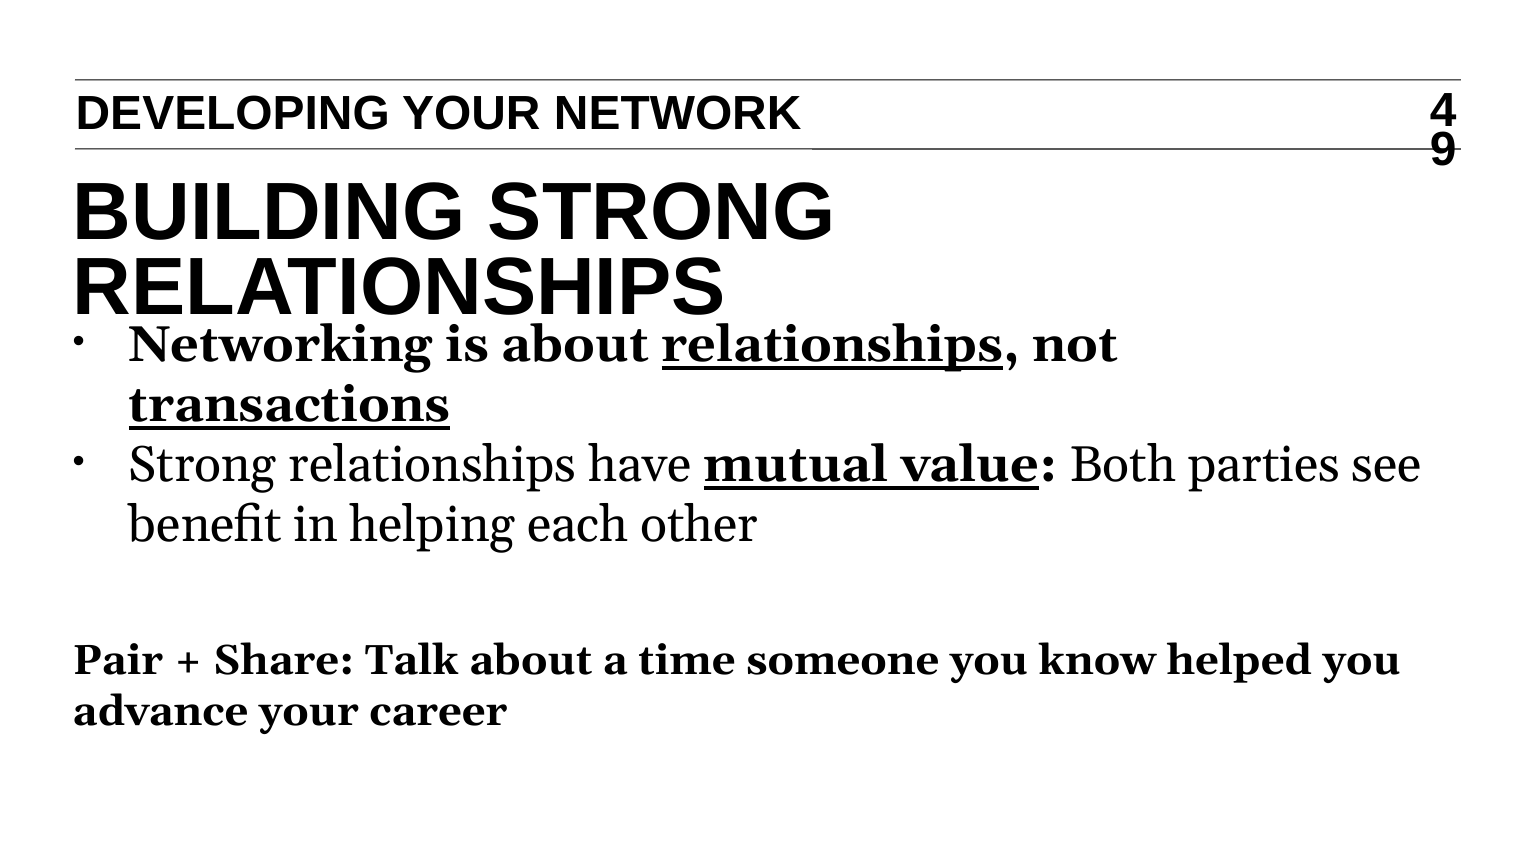

Developing your Network
49
# Building strong relationships
Networking is about relationships, not transactions
Strong relationships have mutual value: Both parties see benefit in helping each other

Pair + Share: Talk about a time someone you know helped you advance your career